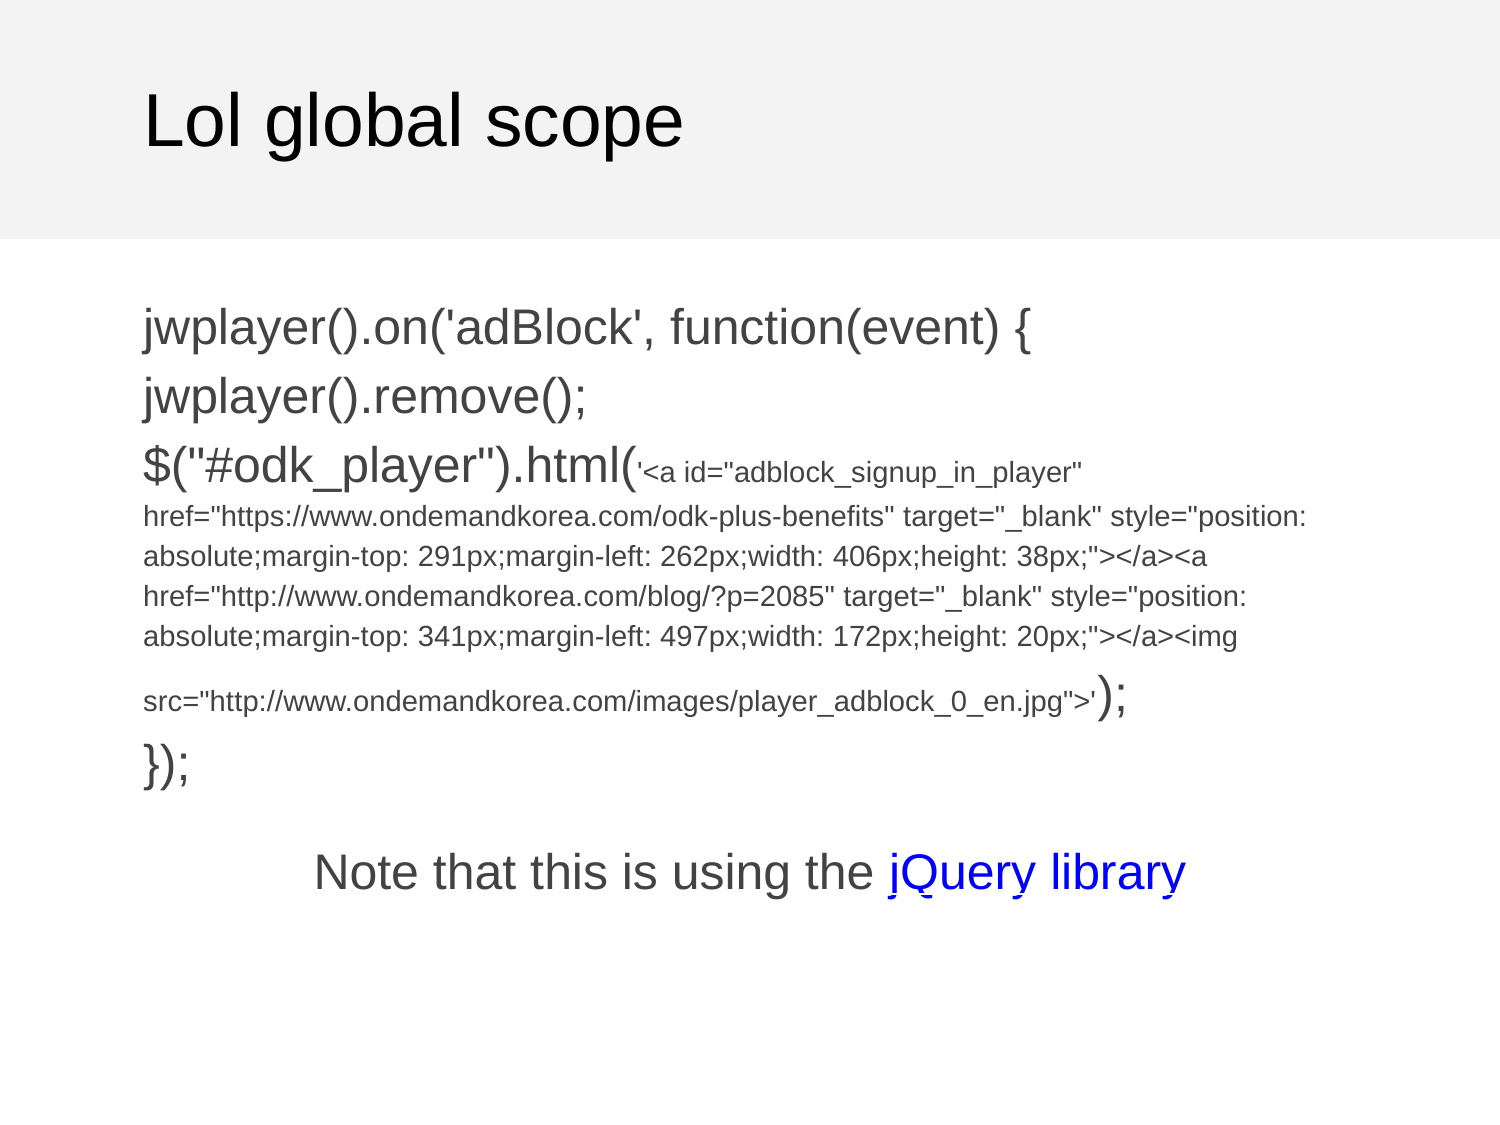

Lol global scope
jwplayer().on('adBlock', function(event) {
jwplayer().remove();
$("#odk_player").html('<a id="adblock_signup_in_player" href="https://www.ondemandkorea.com/odk-plus-benefits" target="_blank" style="position: absolute;margin-top: 291px;margin-left: 262px;width: 406px;height: 38px;"></a><a href="http://www.ondemandkorea.com/blog/?p=2085" target="_blank" style="position: absolute;margin-top: 341px;margin-left: 497px;width: 172px;height: 20px;"></a><img src="http://www.ondemandkorea.com/images/player_adblock_0_en.jpg">');
});

Note that this is using the jQuery library